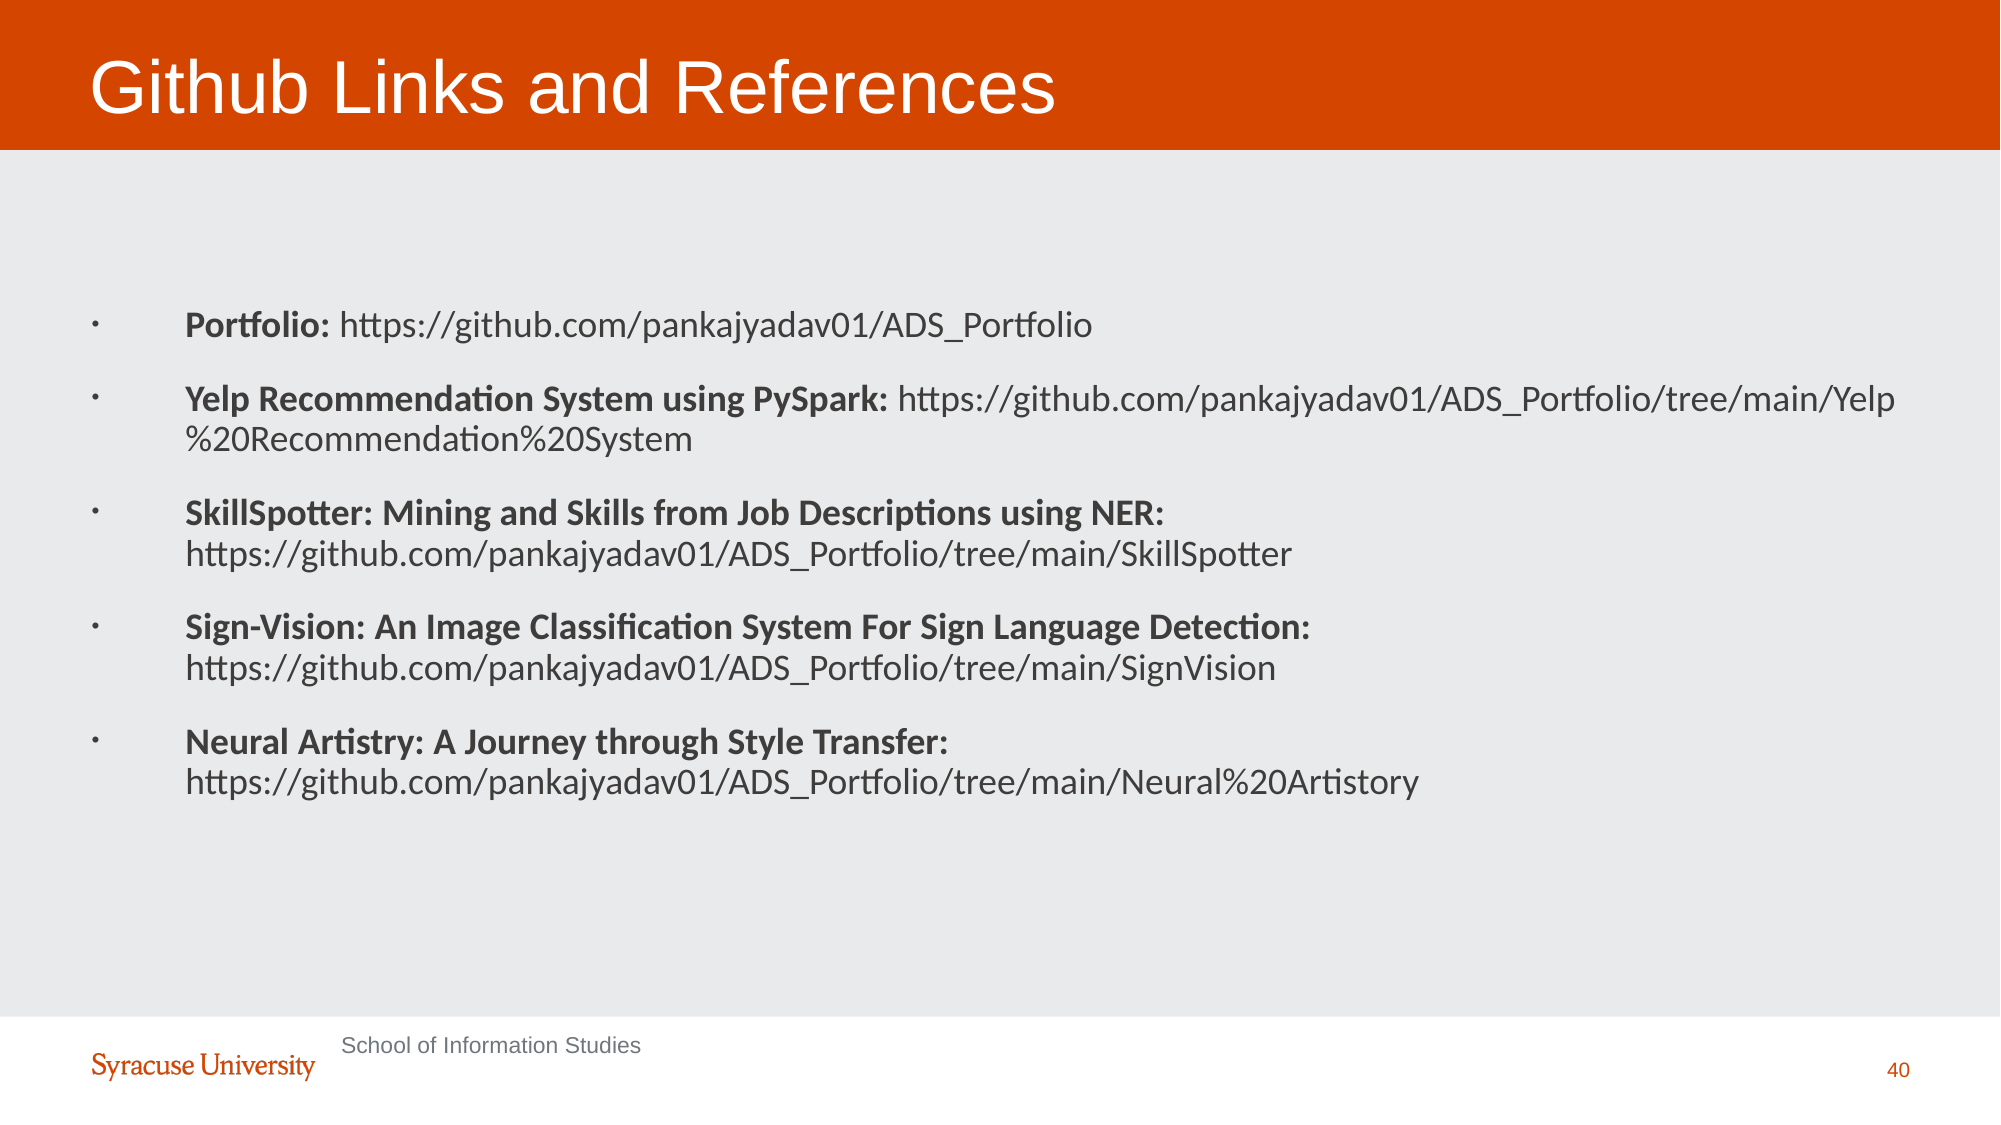

# Github Links and References

Portfolio: https://github.com/pankajyadav01/ADS_Portfolio
Yelp Recommendation System using PySpark: https://github.com/pankajyadav01/ADS_Portfolio/tree/main/Yelp%20Recommendation%20System
SkillSpotter: Mining and Skills from Job Descriptions using NER: https://github.com/pankajyadav01/ADS_Portfolio/tree/main/SkillSpotter
Sign-Vision: An Image Classification System For Sign Language Detection: https://github.com/pankajyadav01/ADS_Portfolio/tree/main/SignVision
Neural Artistry: A Journey through Style Transfer: https://github.com/pankajyadav01/ADS_Portfolio/tree/main/Neural%20Artistory
40
School of Information Studies